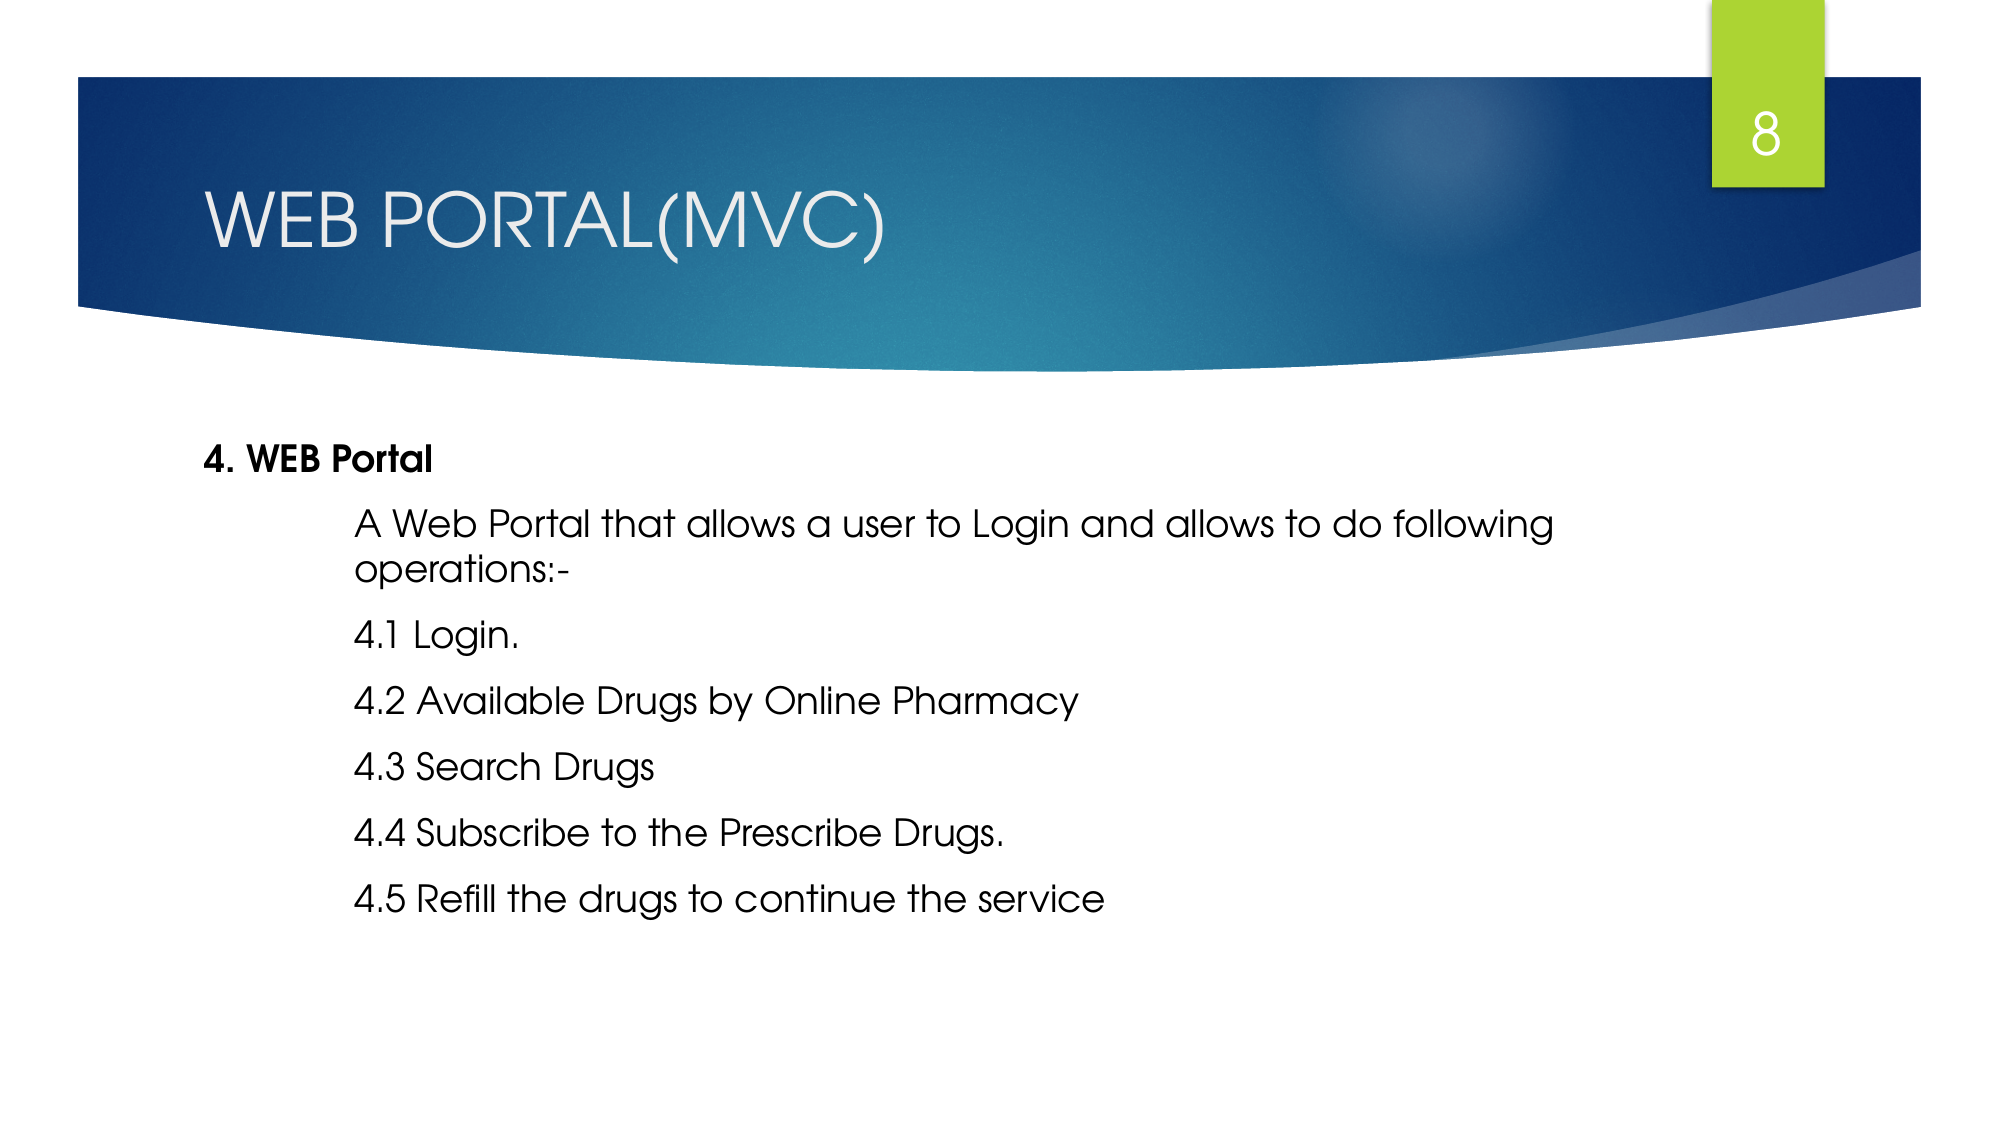

8
# WEB PORTAL(MVC)
4. WEB Portal
	A Web Portal that allows a user to Login and allows to do following 	operations:-
	4.1 Login.
	4.2 Available Drugs by Online Pharmacy
	4.3 Search Drugs
	4.4 Subscribe to the Prescribe Drugs.
	4.5 Refill the drugs to continue the service